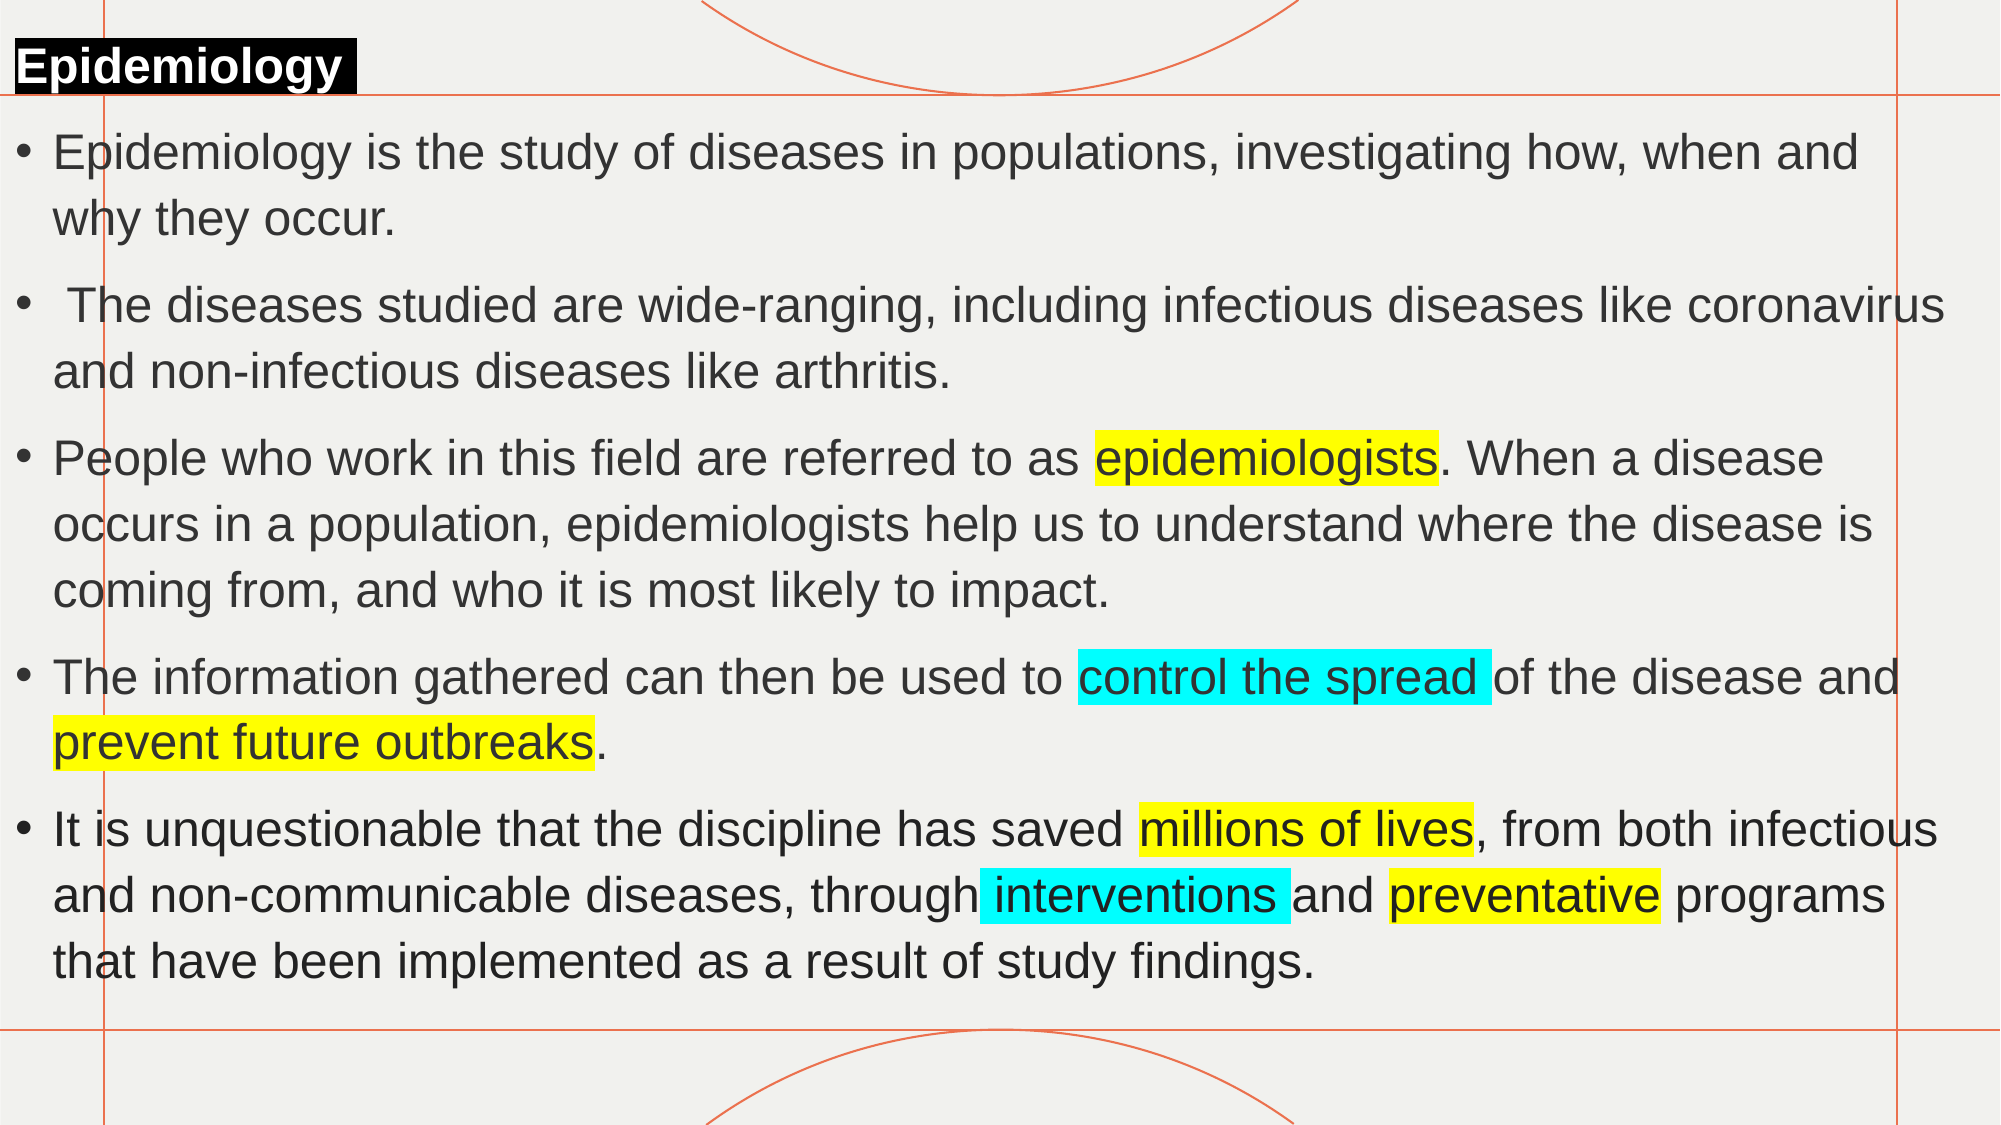

Epidemiology
Epidemiology is the study of diseases in populations, investigating how, when and why they occur.
 The diseases studied are wide-ranging, including infectious diseases like coronavirus and non-infectious diseases like arthritis.
People who work in this field are referred to as epidemiologists. When a disease occurs in a population, epidemiologists help us to understand where the disease is coming from, and who it is most likely to impact.
The information gathered can then be used to control the spread of the disease and prevent future outbreaks.
It is unquestionable that the discipline has saved millions of lives, from both infectious and non-communicable diseases, through interventions and preventative programs that have been implemented as a result of study findings.